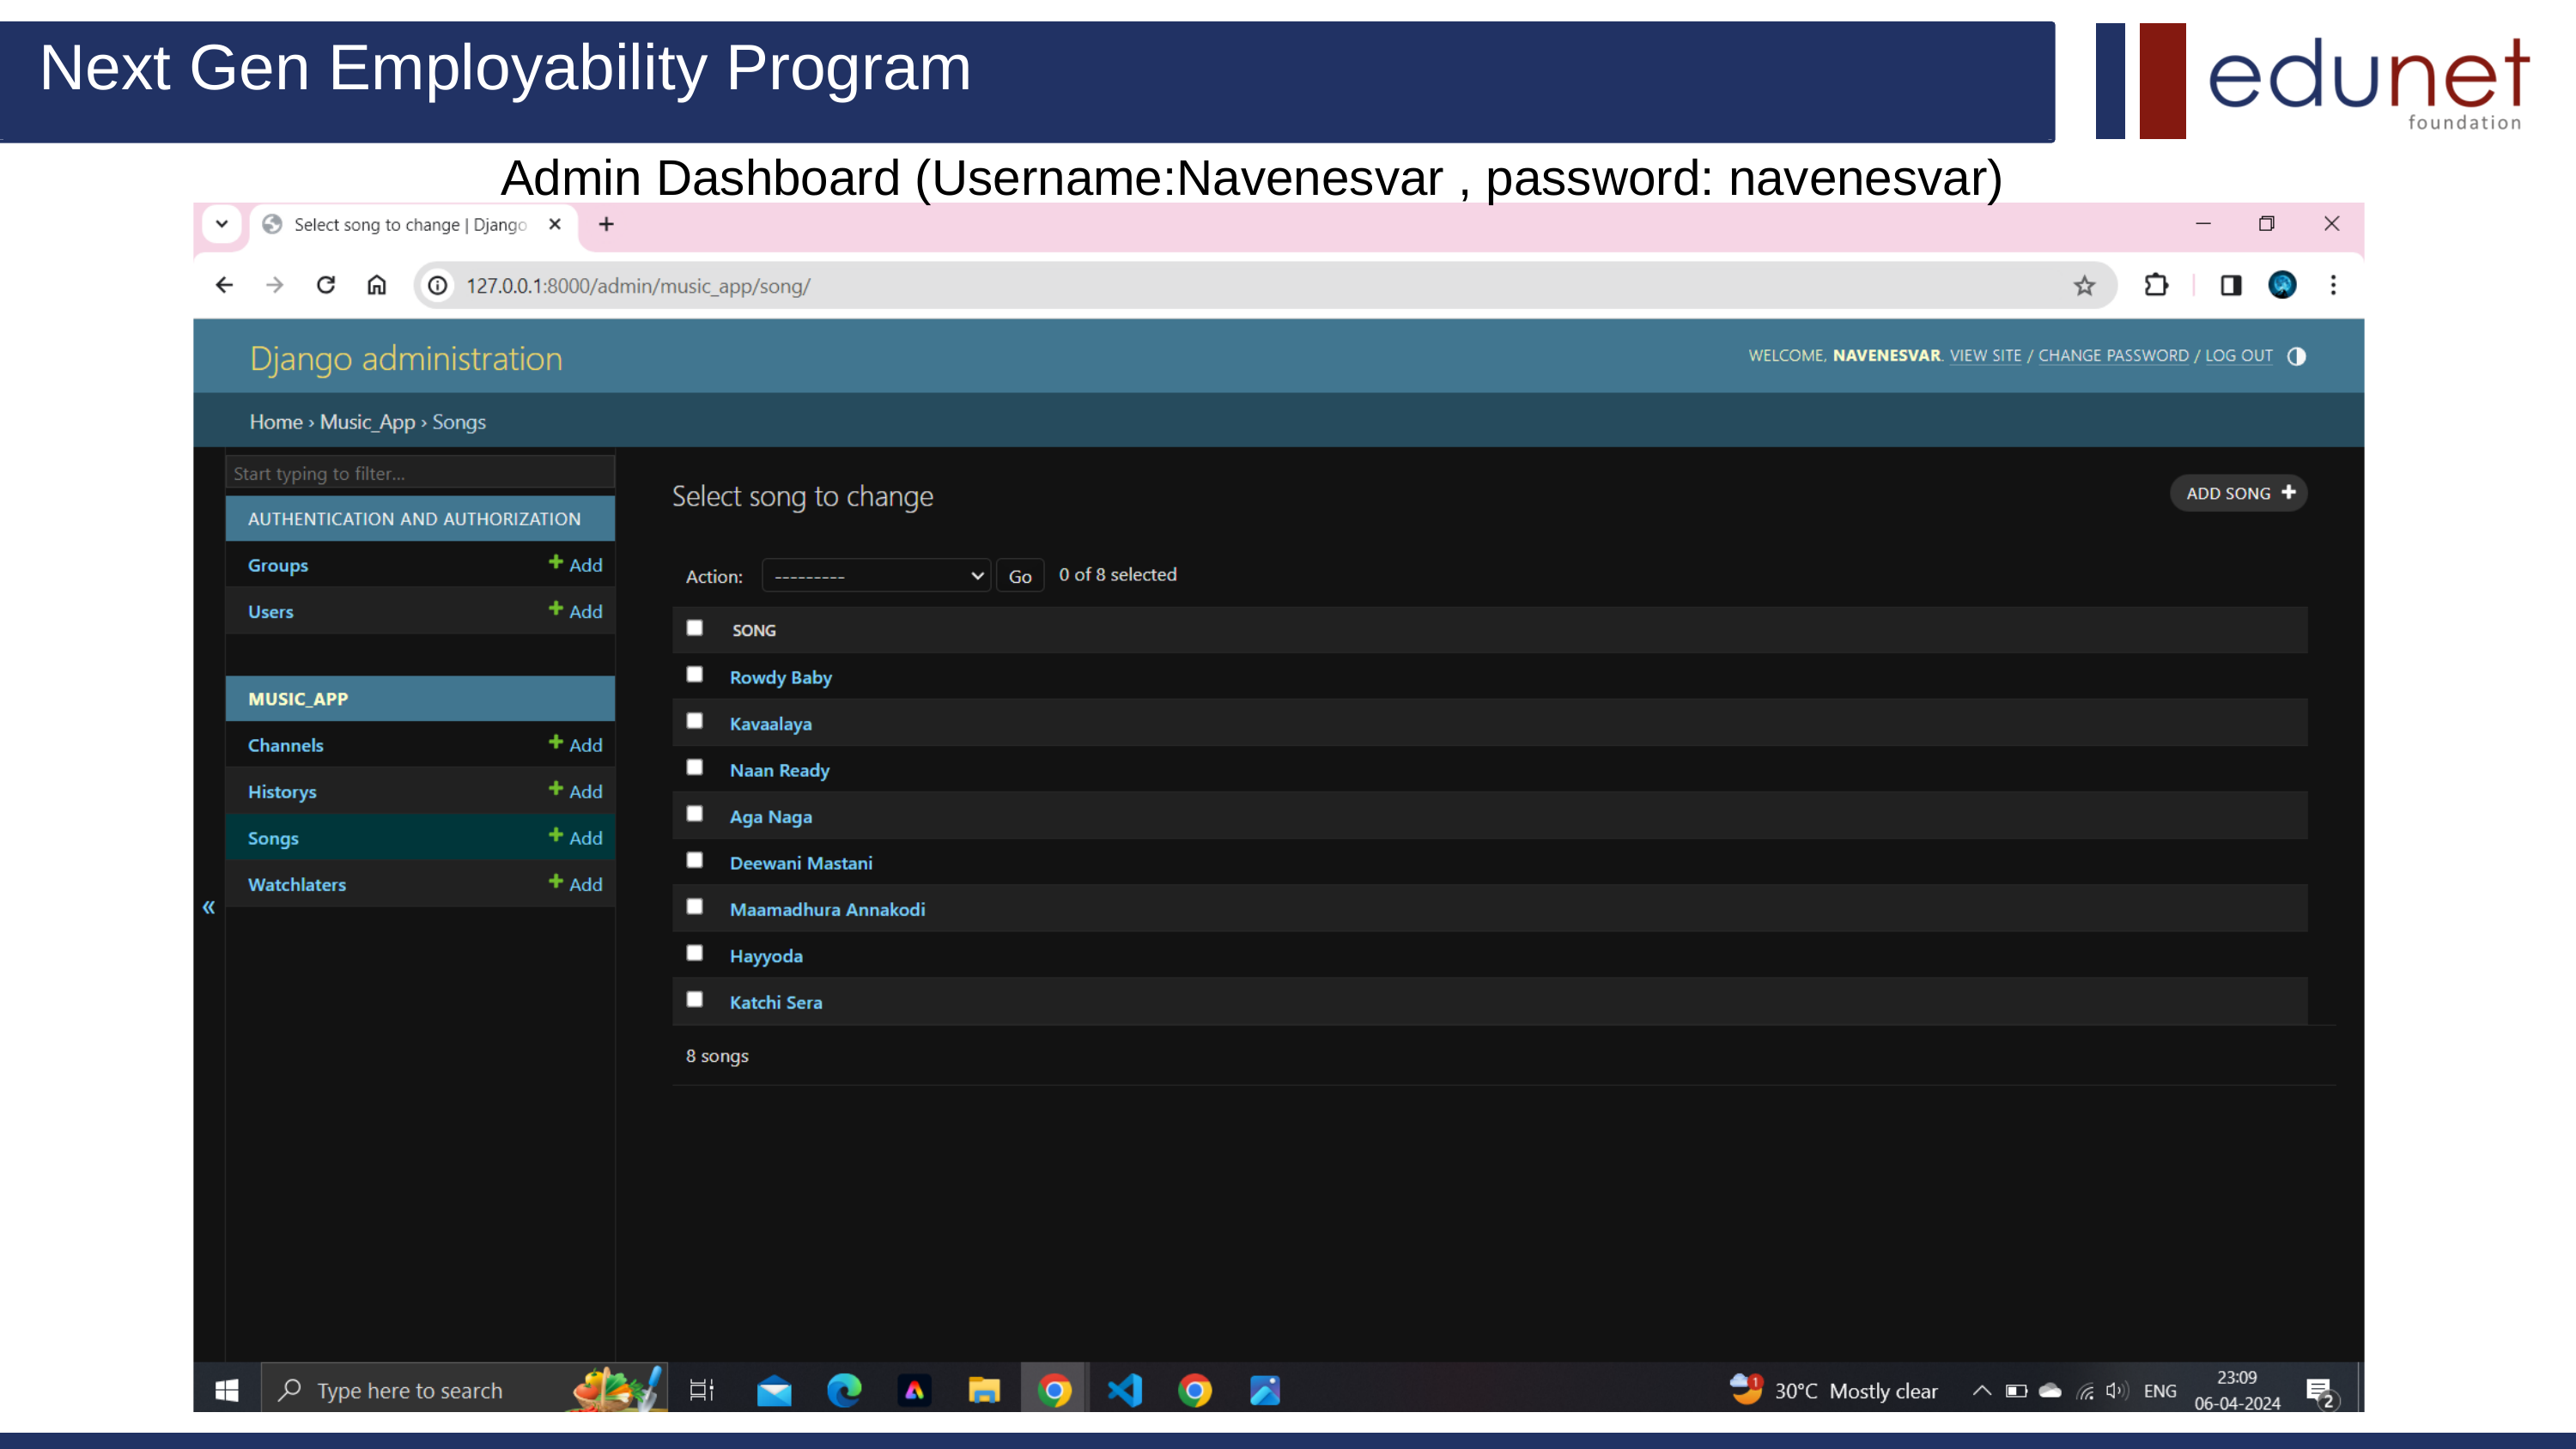

Next Gen Employability Program
Admin Dashboard (Username:Navenesvar , password: navenesvar)